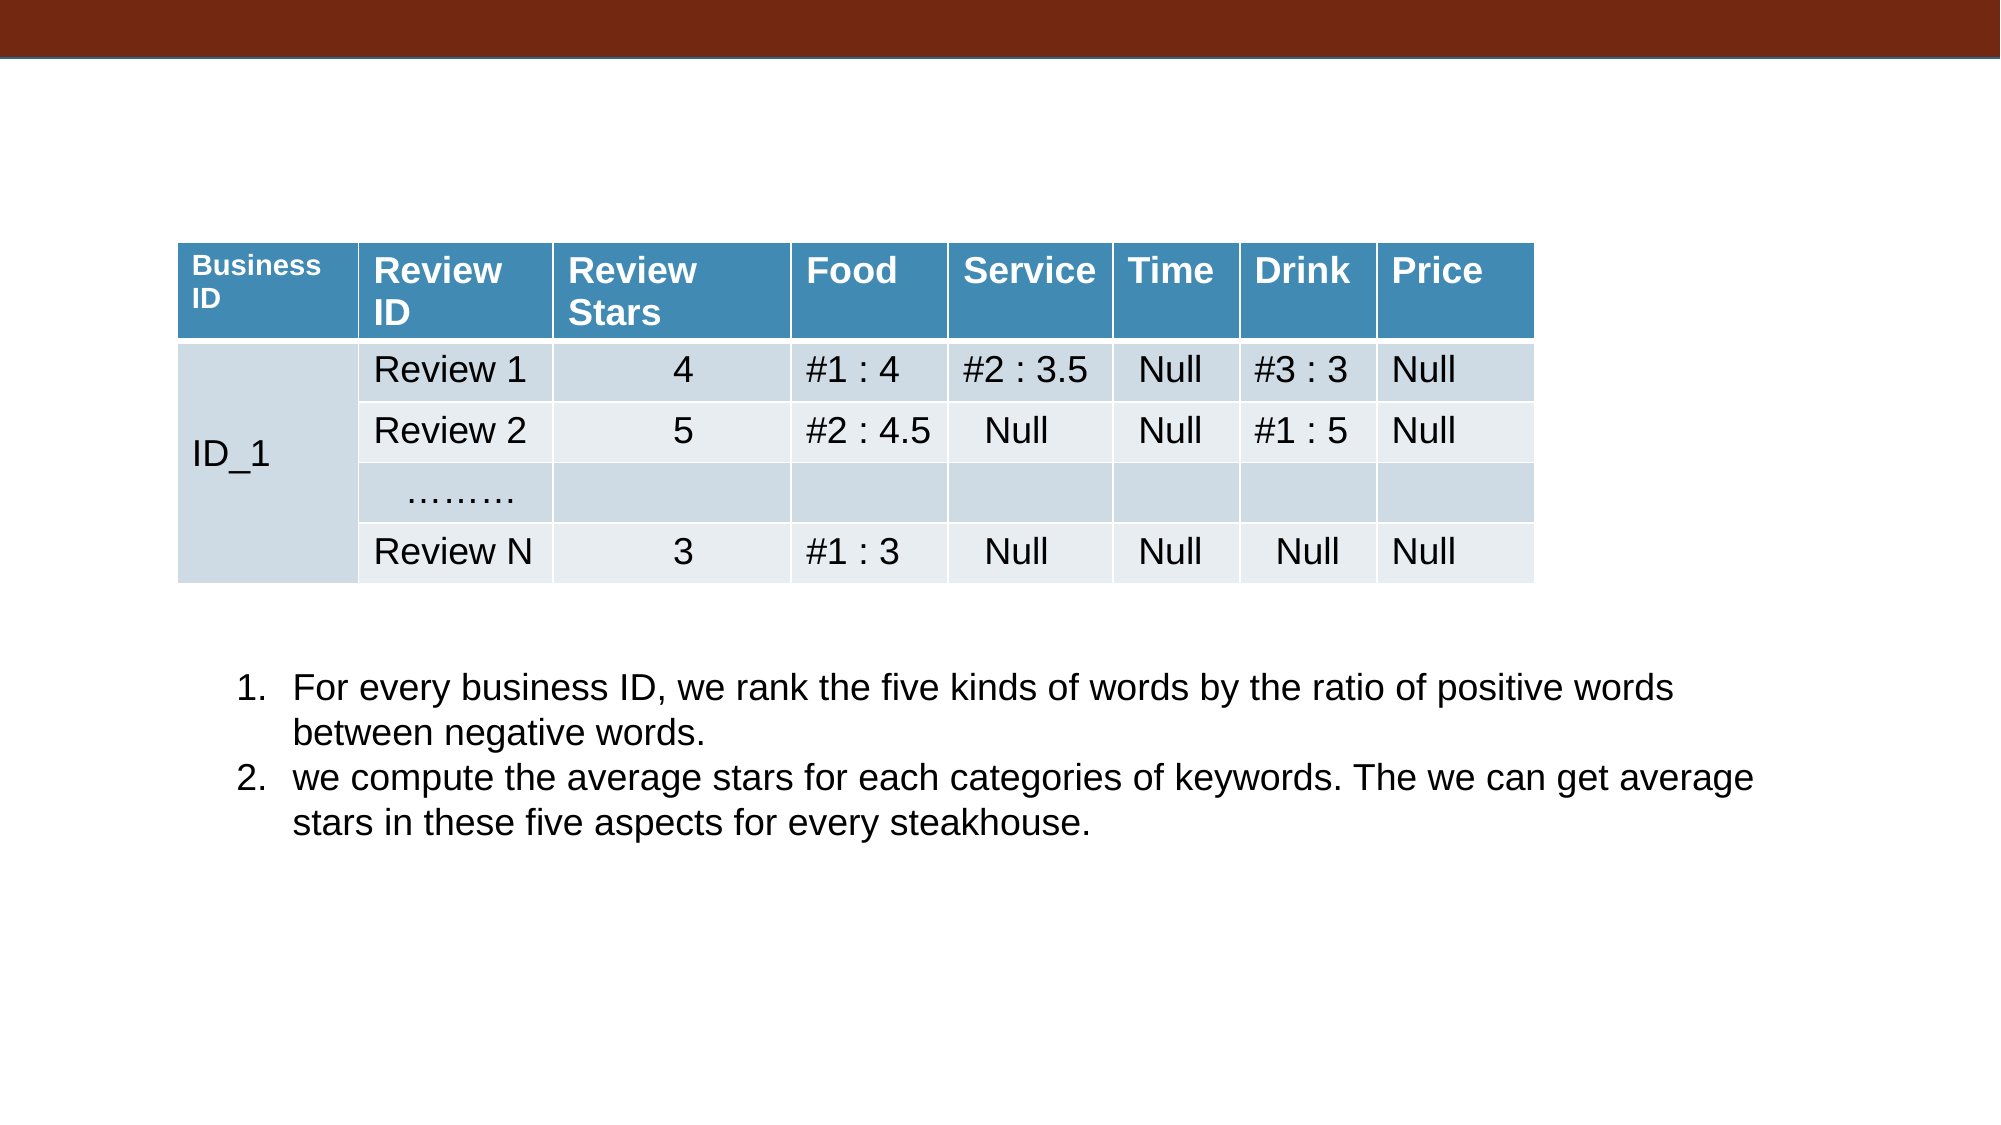

| Business ID | Review ID | Review Stars | Food | Service | Time | Drink | Price |
| --- | --- | --- | --- | --- | --- | --- | --- |
| ID\_1 | Review 1 | 4 | #1 : 4 | #2 : 3.5 | Null | #3 : 3 | Null |
|  | Review 2 | 5 | #2 : 4.5 | Null | Null | #1 : 5 | Null |
|  | ……… |  |  |  |  |  |  |
|  | Review N | 3 | #1 : 3 | Null | Null | Null | Null |

For every business ID, we rank the five kinds of words by the ratio of positive words between negative words.
we compute the average stars for each categories of keywords. The we can get average stars in these five aspects for every steakhouse.